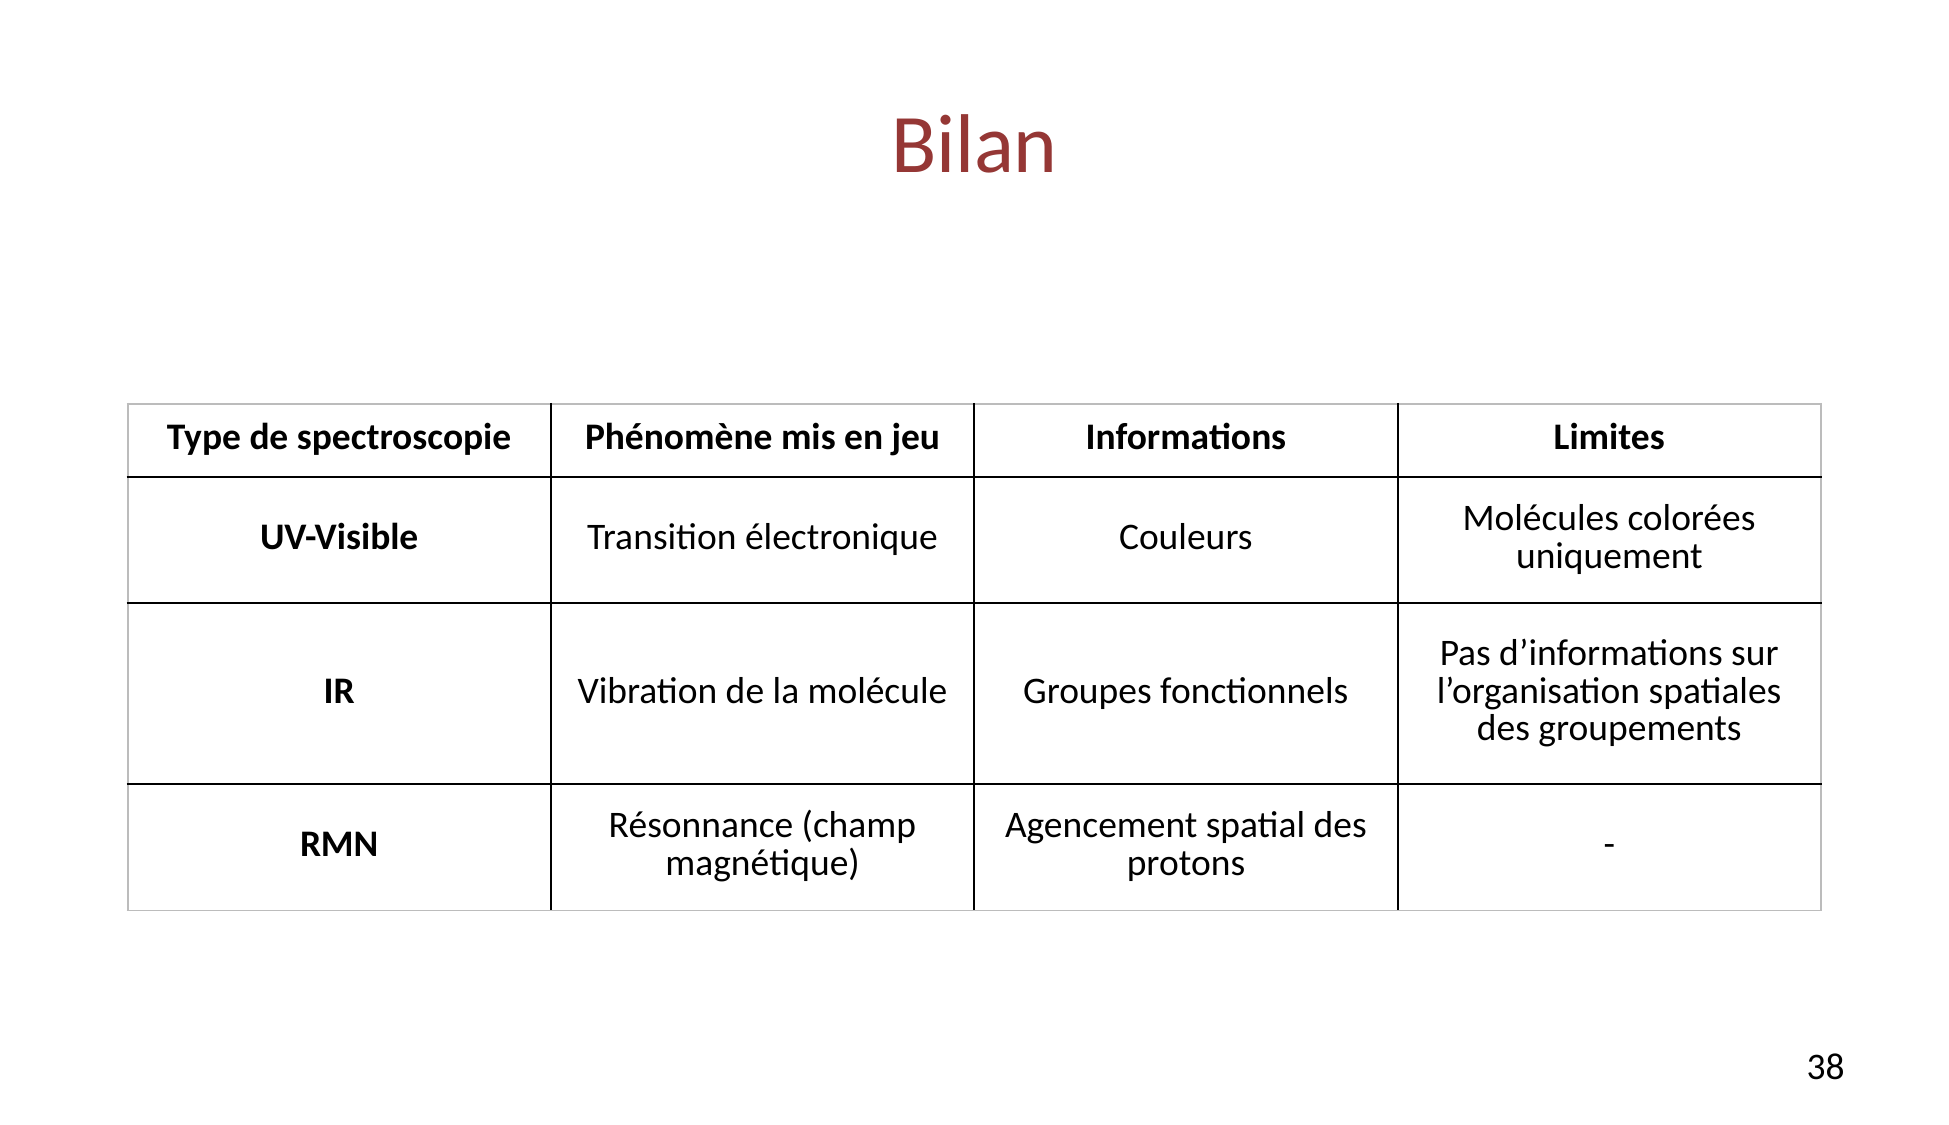

# Bilan
| Type de spectroscopie | Phénomène mis en jeu | Informations | Limites |
| --- | --- | --- | --- |
| UV-Visible | Transition électronique | Couleurs | Molécules colorées uniquement |
| IR | Vibration de la molécule | Groupes fonctionnels | Pas d’informations sur l’organisation spatiales des groupements |
| RMN | Résonnance (champ magnétique) | Agencement spatial des protons | - |